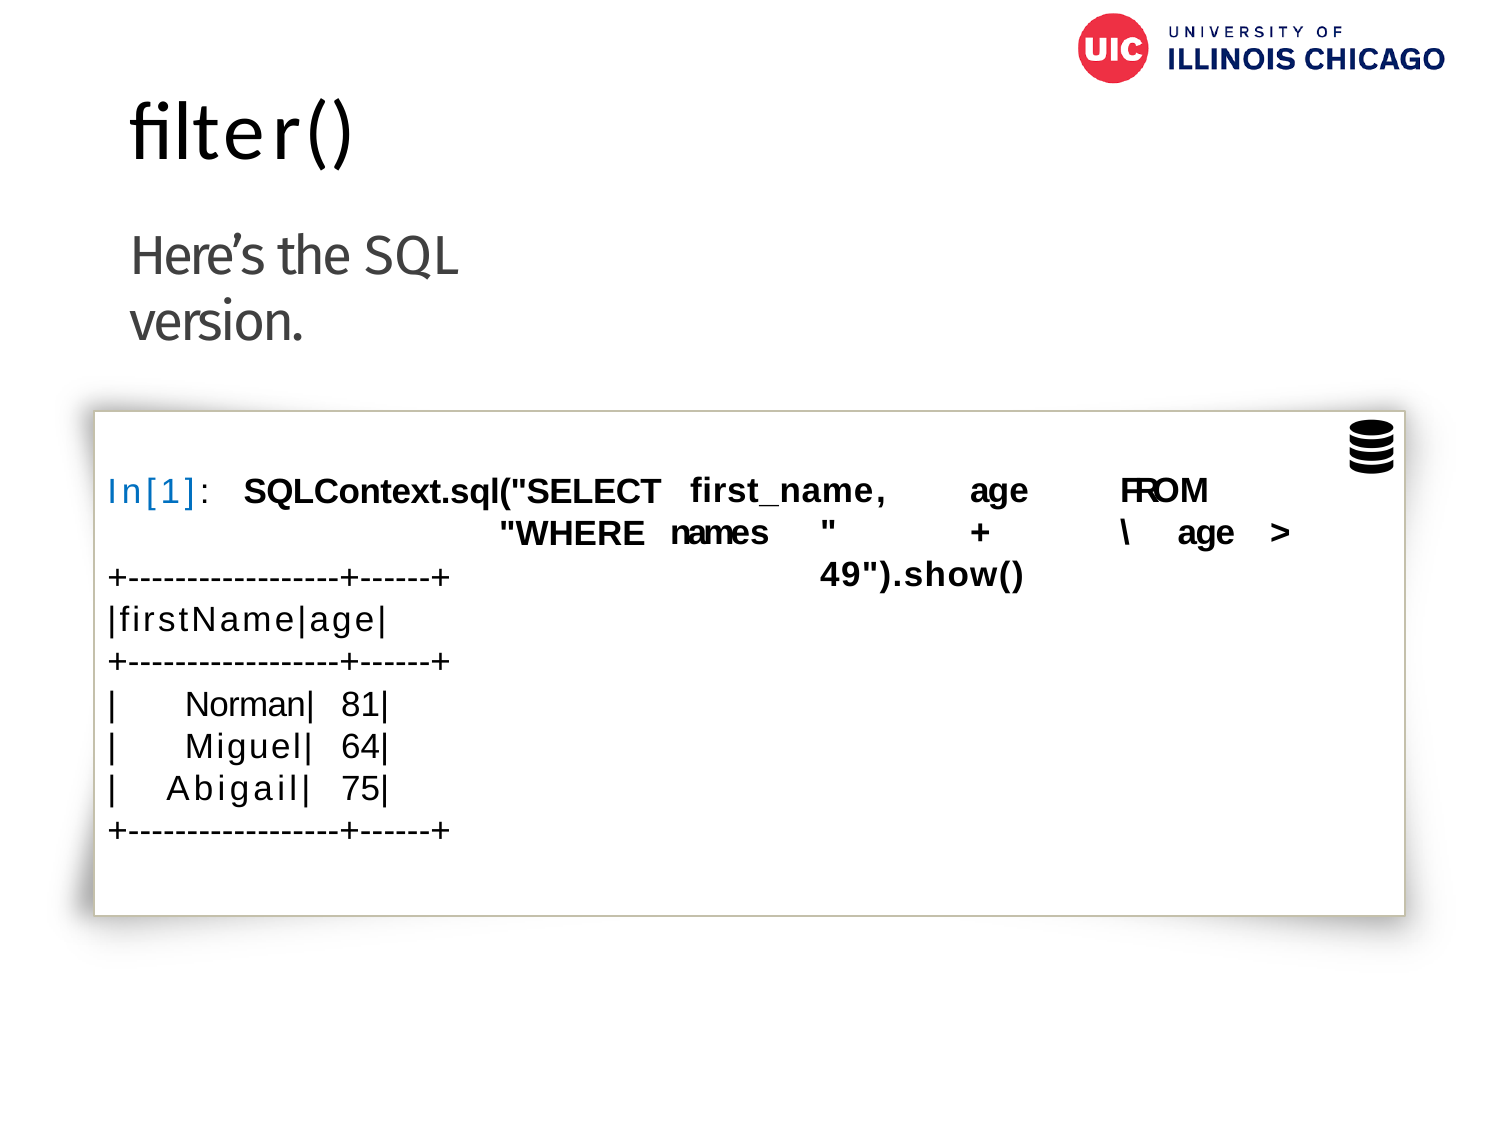

# filter()
Here’s the SQL version.

first_name,	age	FROM	names	"	+	\  age	>	49").show()
In[1]:
SQLContext.sql("SELECT
"WHERE
+-­‐-­‐-­‐-­‐-­‐-­‐-­‐-­‐-­‐+-­‐-­‐-­‐+
|firstName|age|
+-­‐-­‐-­‐-­‐-­‐-­‐-­‐-­‐-­‐+-­‐-­‐-­‐+
|	Norman|	81|
|	Miguel|	64|
|	Abigail|	75|
+-­‐-­‐-­‐-­‐-­‐-­‐-­‐-­‐-­‐+-­‐-­‐-­‐+
68